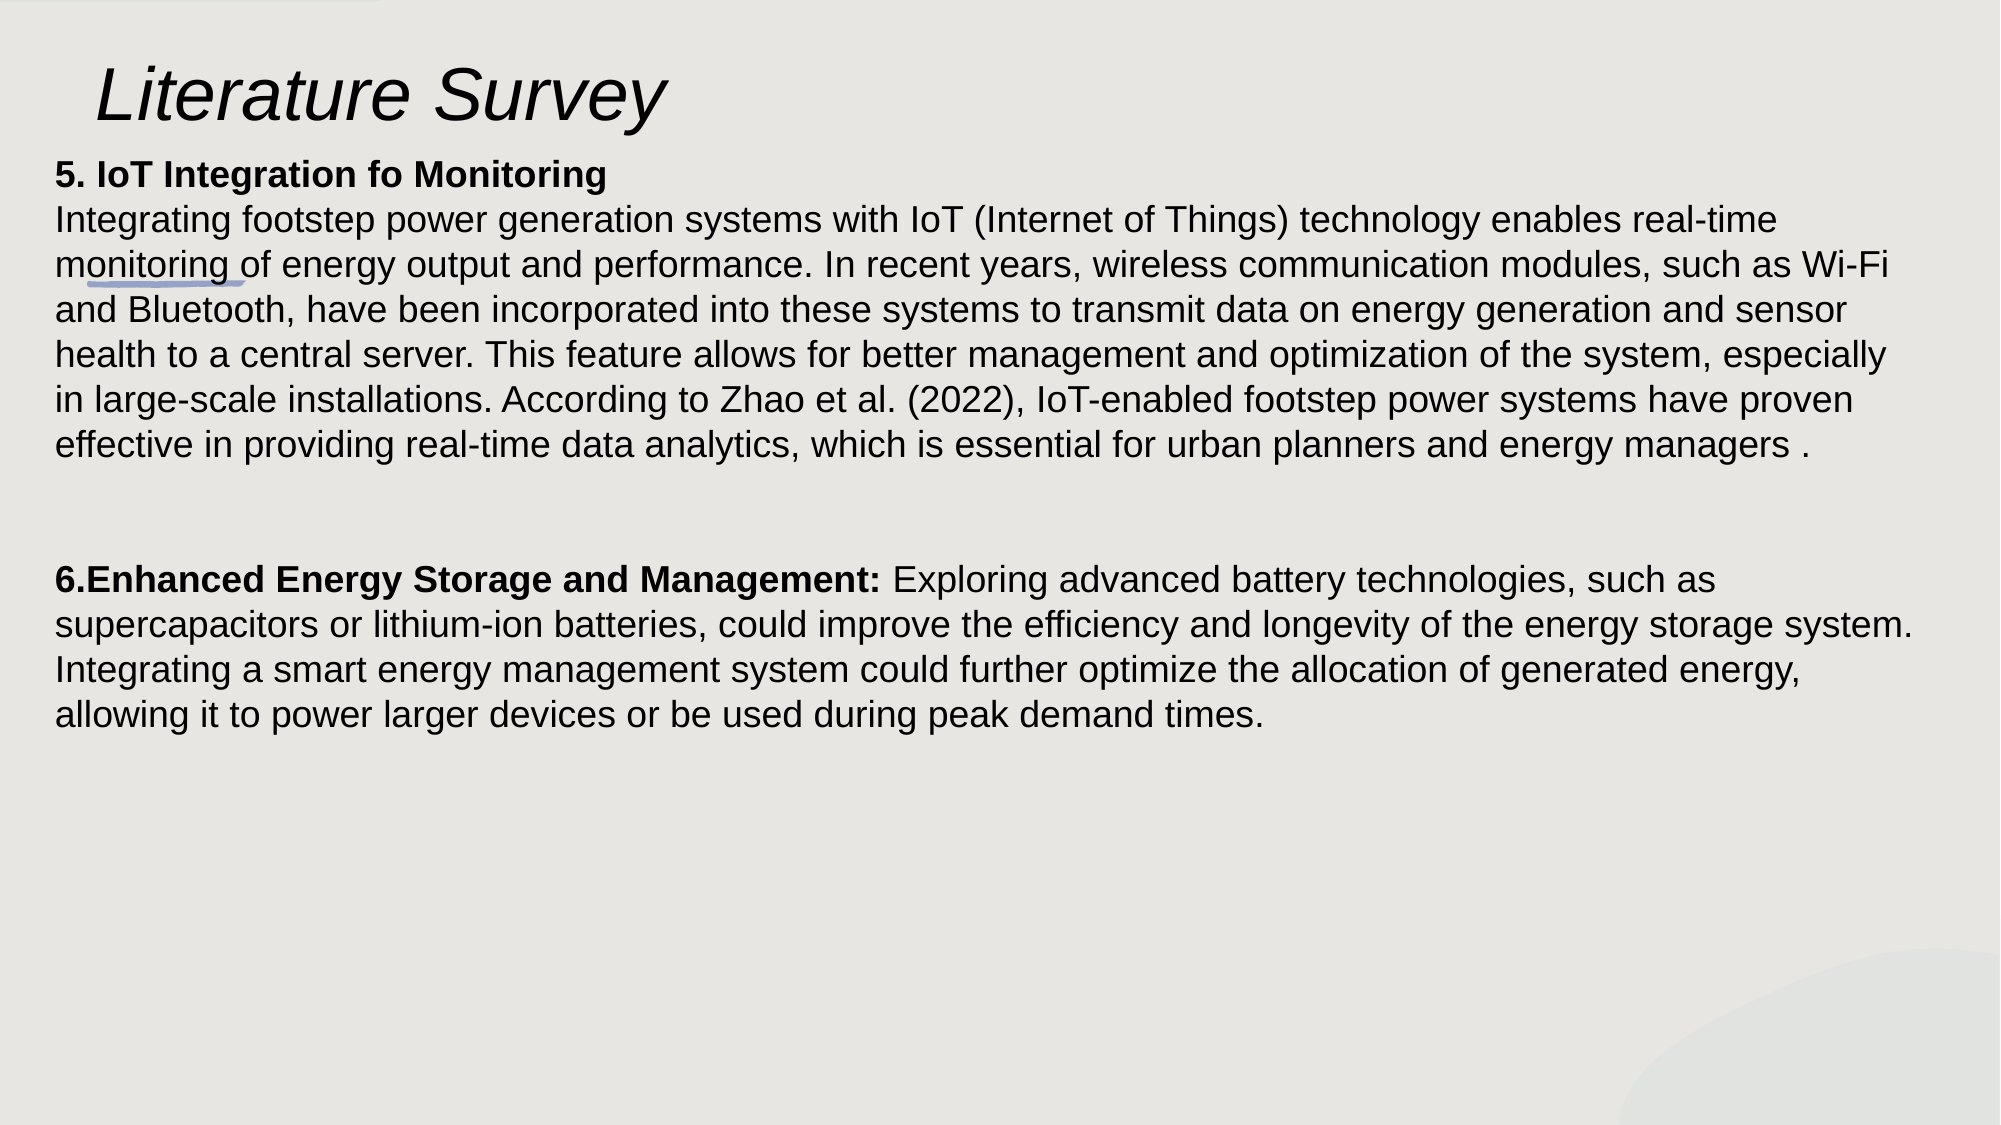

# Literature Survey
5. IoT Integration fo Monitoring
Integrating footstep power generation systems with IoT (Internet of Things) technology enables real-time monitoring of energy output and performance. In recent years, wireless communication modules, such as Wi-Fi and Bluetooth, have been incorporated into these systems to transmit data on energy generation and sensor health to a central server. This feature allows for better management and optimization of the system, especially in large-scale installations. According to Zhao et al. (2022), IoT-enabled footstep power systems have proven effective in providing real-time data analytics, which is essential for urban planners and energy managers .

6.Enhanced Energy Storage and Management: Exploring advanced battery technologies, such as supercapacitors or lithium-ion batteries, could improve the efficiency and longevity of the energy storage system. Integrating a smart energy management system could further optimize the allocation of generated energy, allowing it to power larger devices or be used during peak demand times.